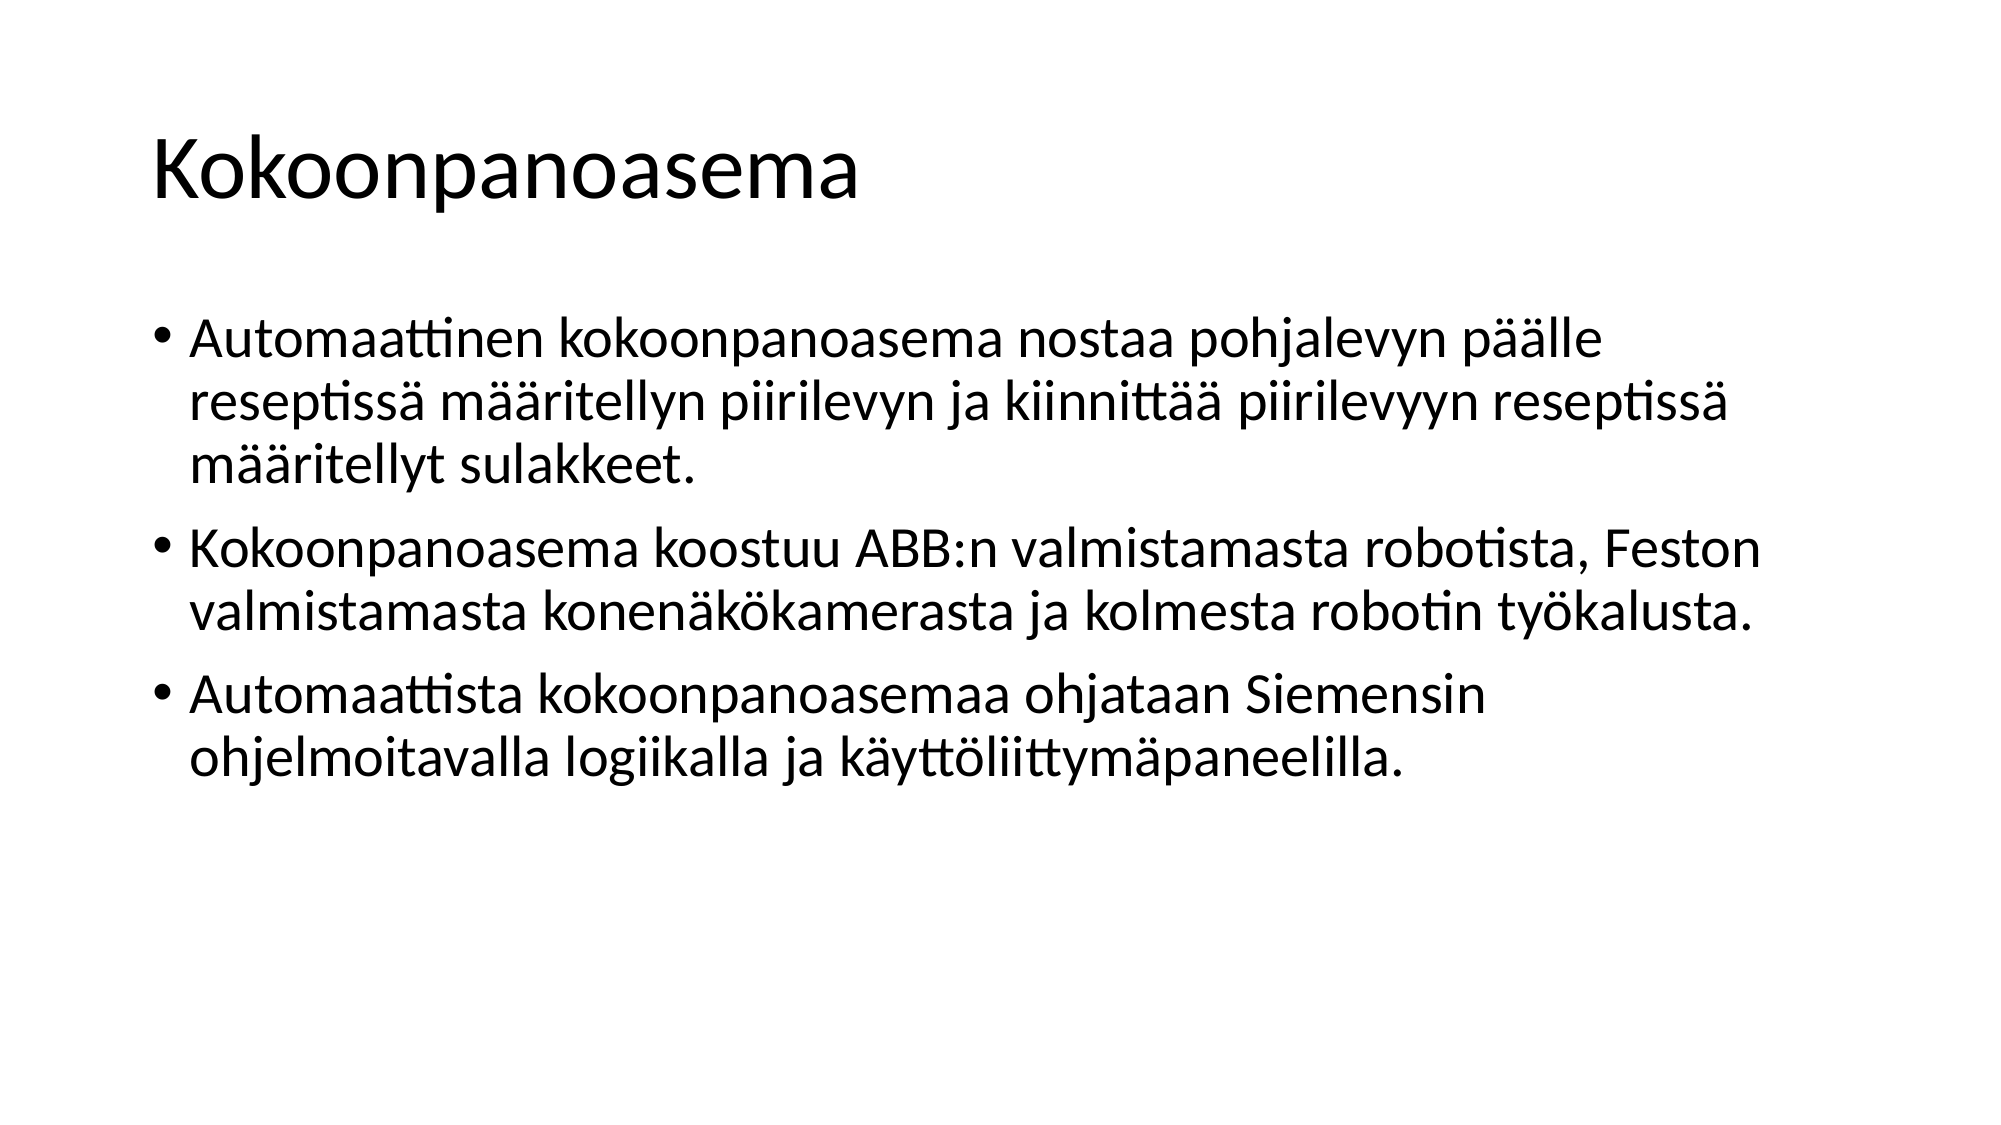

# Kokoonpanoasema
Automaattinen kokoonpanoasema nostaa pohjalevyn päälle reseptissä määritellyn piirilevyn ja kiinnittää piirilevyyn reseptissä määritellyt sulakkeet.
Kokoonpanoasema koostuu ABB:n valmistamasta robotista, Feston valmistamasta konenäkökamerasta ja kolmesta robotin työkalusta.
Automaattista kokoonpanoasemaa ohjataan Siemensin ohjelmoitavalla logiikalla ja käyttöliittymäpaneelilla.